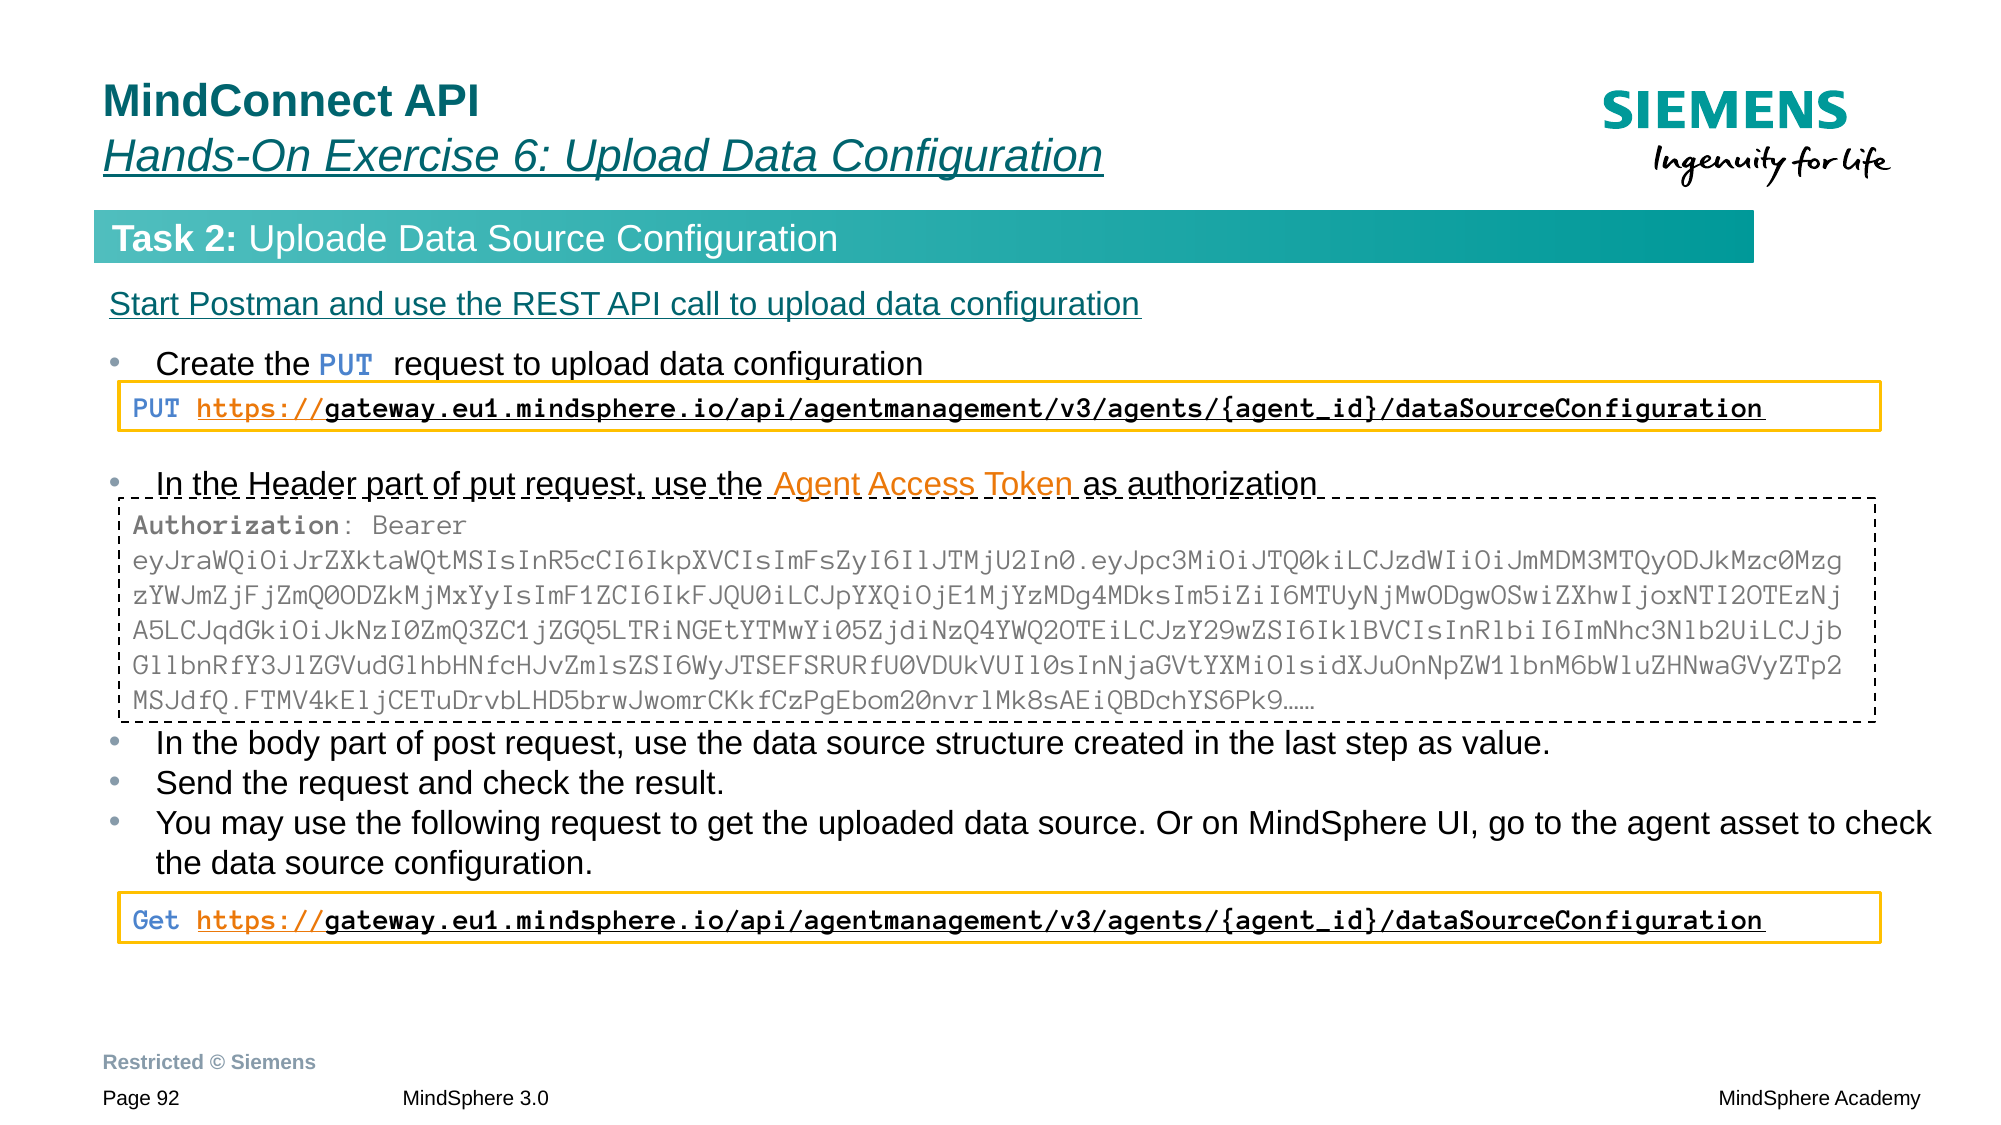

# MindConnect API Hands-On Exercise 6: Upload Data Configuration
Task 2: Uploade Data Source Configuration
Start Postman and use the REST API call to upload data configuration
Create the PUT request to upload data configuration

In the Header part of put request, use the Agent Access Token as authorization

In the body part of post request, use the data source structure created in the last step as value.
Send the request and check the result.
You may use the following request to get the uploaded data source. Or on MindSphere UI, go to the agent asset to check the data source configuration.

Note the returned message

PUT https://gateway.eu1.mindsphere.io/api/agentmanagement/v3/agents/{agent_id}/dataSourceConfiguration
Authorization: Bearer eyJraWQiOiJrZXktaWQtMSIsInR5cCI6IkpXVCIsImFsZyI6IlJTMjU2In0.eyJpc3MiOiJTQ0kiLCJzdWIiOiJmMDM3MTQyODJkMzc0MzgzYWJmZjFjZmQ0ODZkMjMxYyIsImF1ZCI6IkFJQU0iLCJpYXQiOjE1MjYzMDg4MDksIm5iZiI6MTUyNjMwODgwOSwiZXhwIjoxNTI2OTEzNjA5LCJqdGkiOiJkNzI0ZmQ3ZC1jZGQ5LTRiNGEtYTMwYi05ZjdiNzQ4YWQ2OTEiLCJzY29wZSI6IklBVCIsInRlbiI6ImNhc3Nlb2UiLCJjbGllbnRfY3JlZGVudGlhbHNfcHJvZmlsZSI6WyJTSEFSRURfU0VDUkVUIl0sInNjaGVtYXMiOlsidXJuOnNpZW1lbnM6bWluZHNwaGVyZTp2MSJdfQ.FTMV4kEljCETuDrvbLHD5brwJwomrCKkfCzPgEbom20nvrlMk8sAEiQBDchYS6Pk9……
Get https://gateway.eu1.mindsphere.io/api/agentmanagement/v3/agents/{agent_id}/dataSourceConfiguration